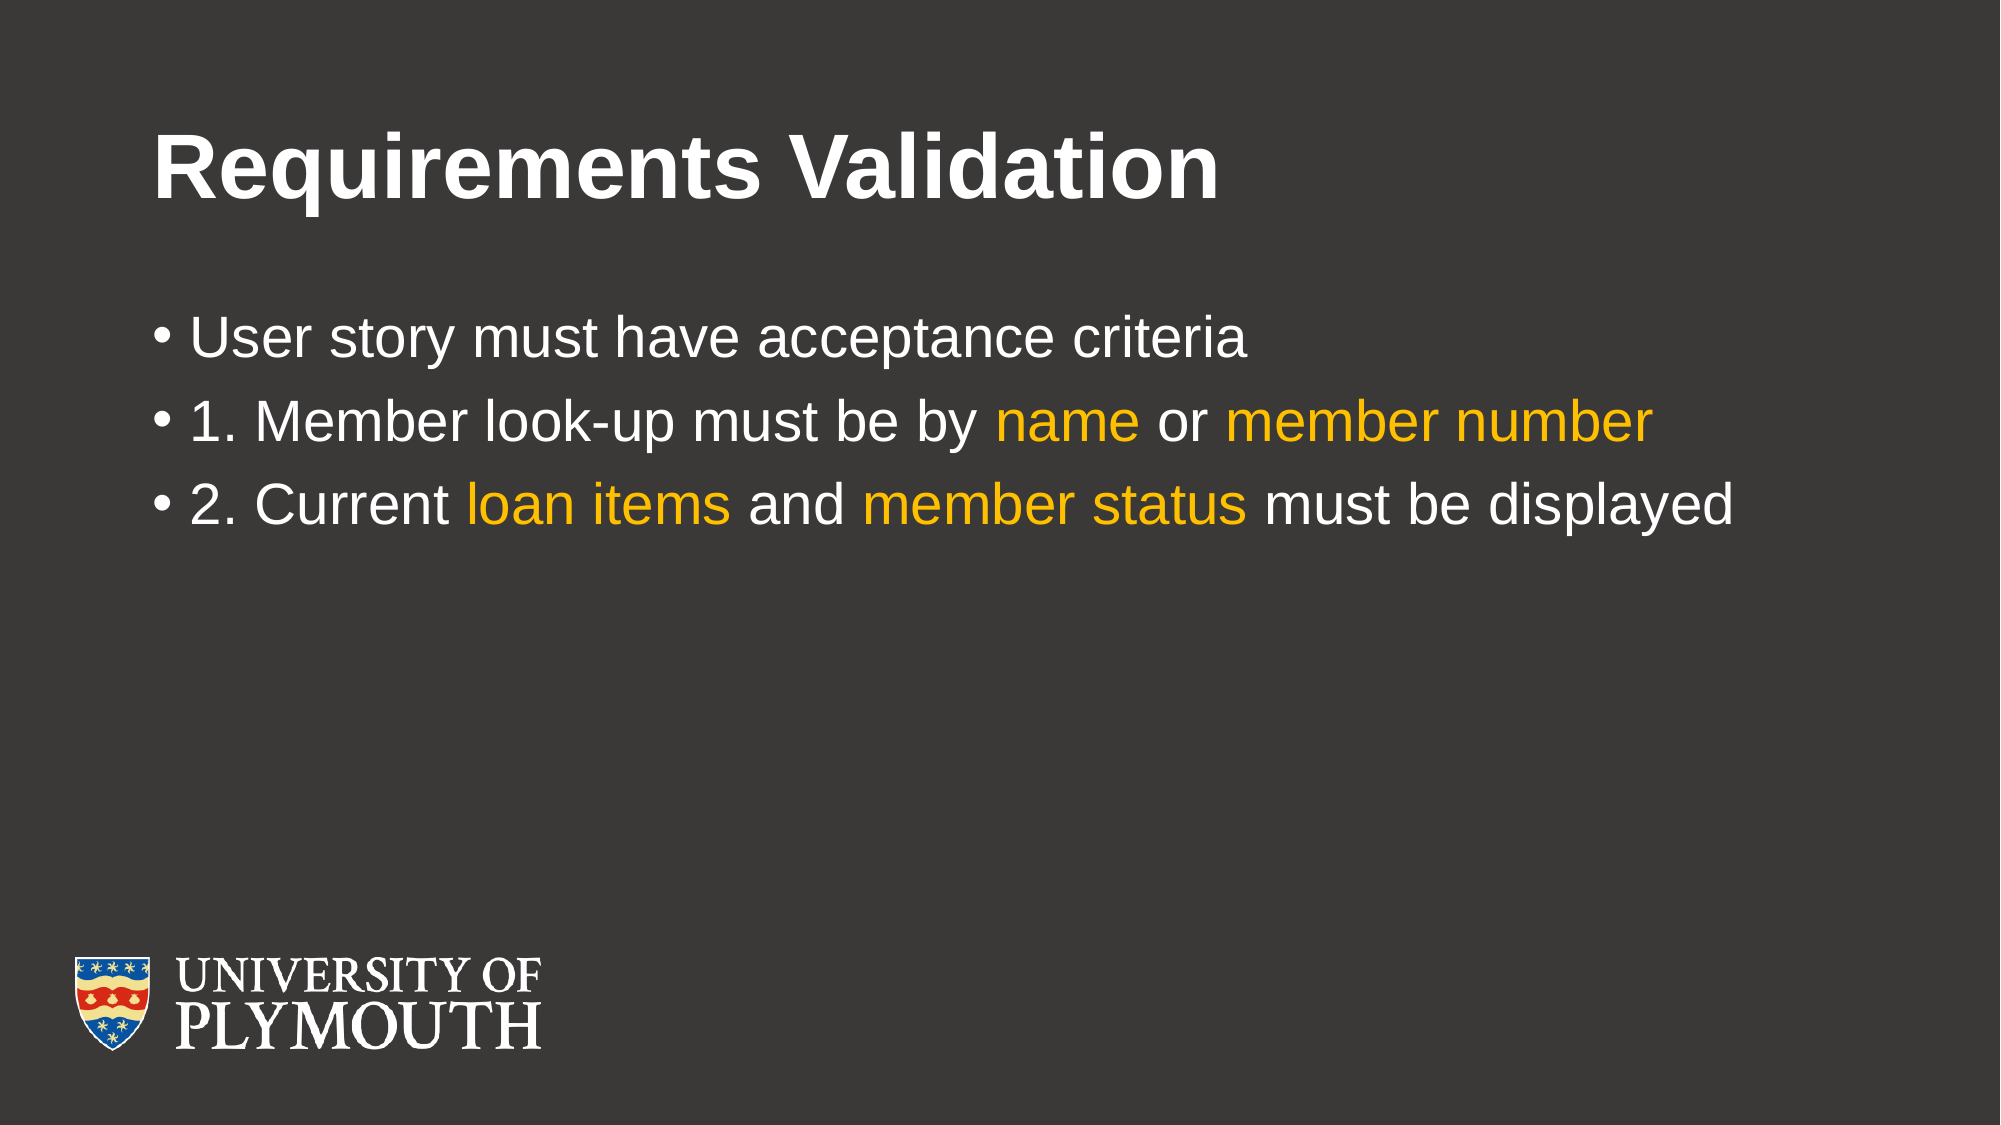

# Requirements Validation
User story must have acceptance criteria
1. Member look-up must be by name or member number
2. Current loan items and member status must be displayed